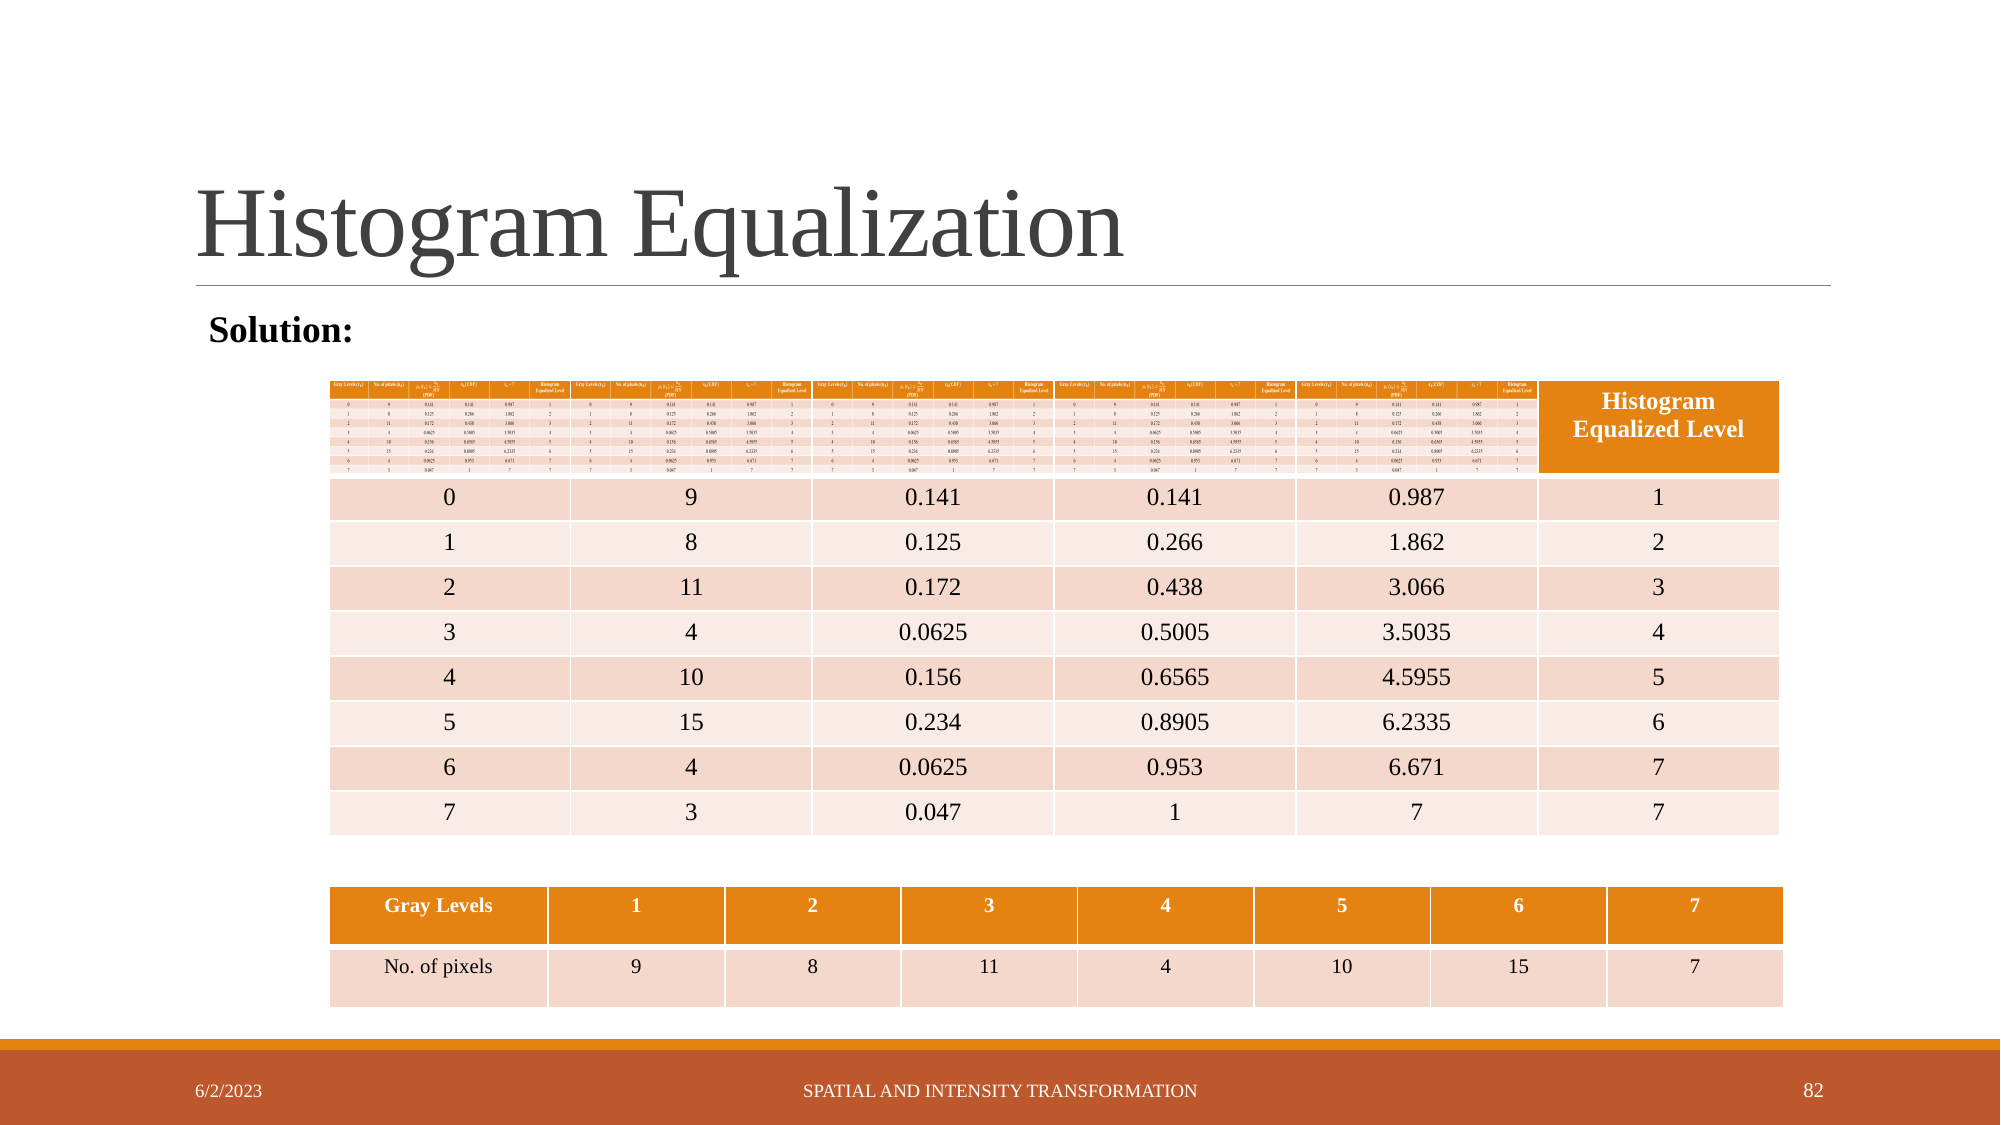

# Histogram Equalization
Solution:
|  |  |  |  |  | Histogram Equalized Level |
| --- | --- | --- | --- | --- | --- |
| 0 | 9 | 0.141 | 0.141 | 0.987 | 1 |
| 1 | 8 | 0.125 | 0.266 | 1.862 | 2 |
| 2 | 11 | 0.172 | 0.438 | 3.066 | 3 |
| 3 | 4 | 0.0625 | 0.5005 | 3.5035 | 4 |
| 4 | 10 | 0.156 | 0.6565 | 4.5955 | 5 |
| 5 | 15 | 0.234 | 0.8905 | 6.2335 | 6 |
| 6 | 4 | 0.0625 | 0.953 | 6.671 | 7 |
| 7 | 3 | 0.047 | 1 | 7 | 7 |
| Gray Levels | 1 | 2 | 3 | 4 | 5 | 6 | 7 |
| --- | --- | --- | --- | --- | --- | --- | --- |
| No. of pixels | 9 | 8 | 11 | 4 | 10 | 15 | 7 |
6/2/2023
Spatial and Intensity Transformation
82